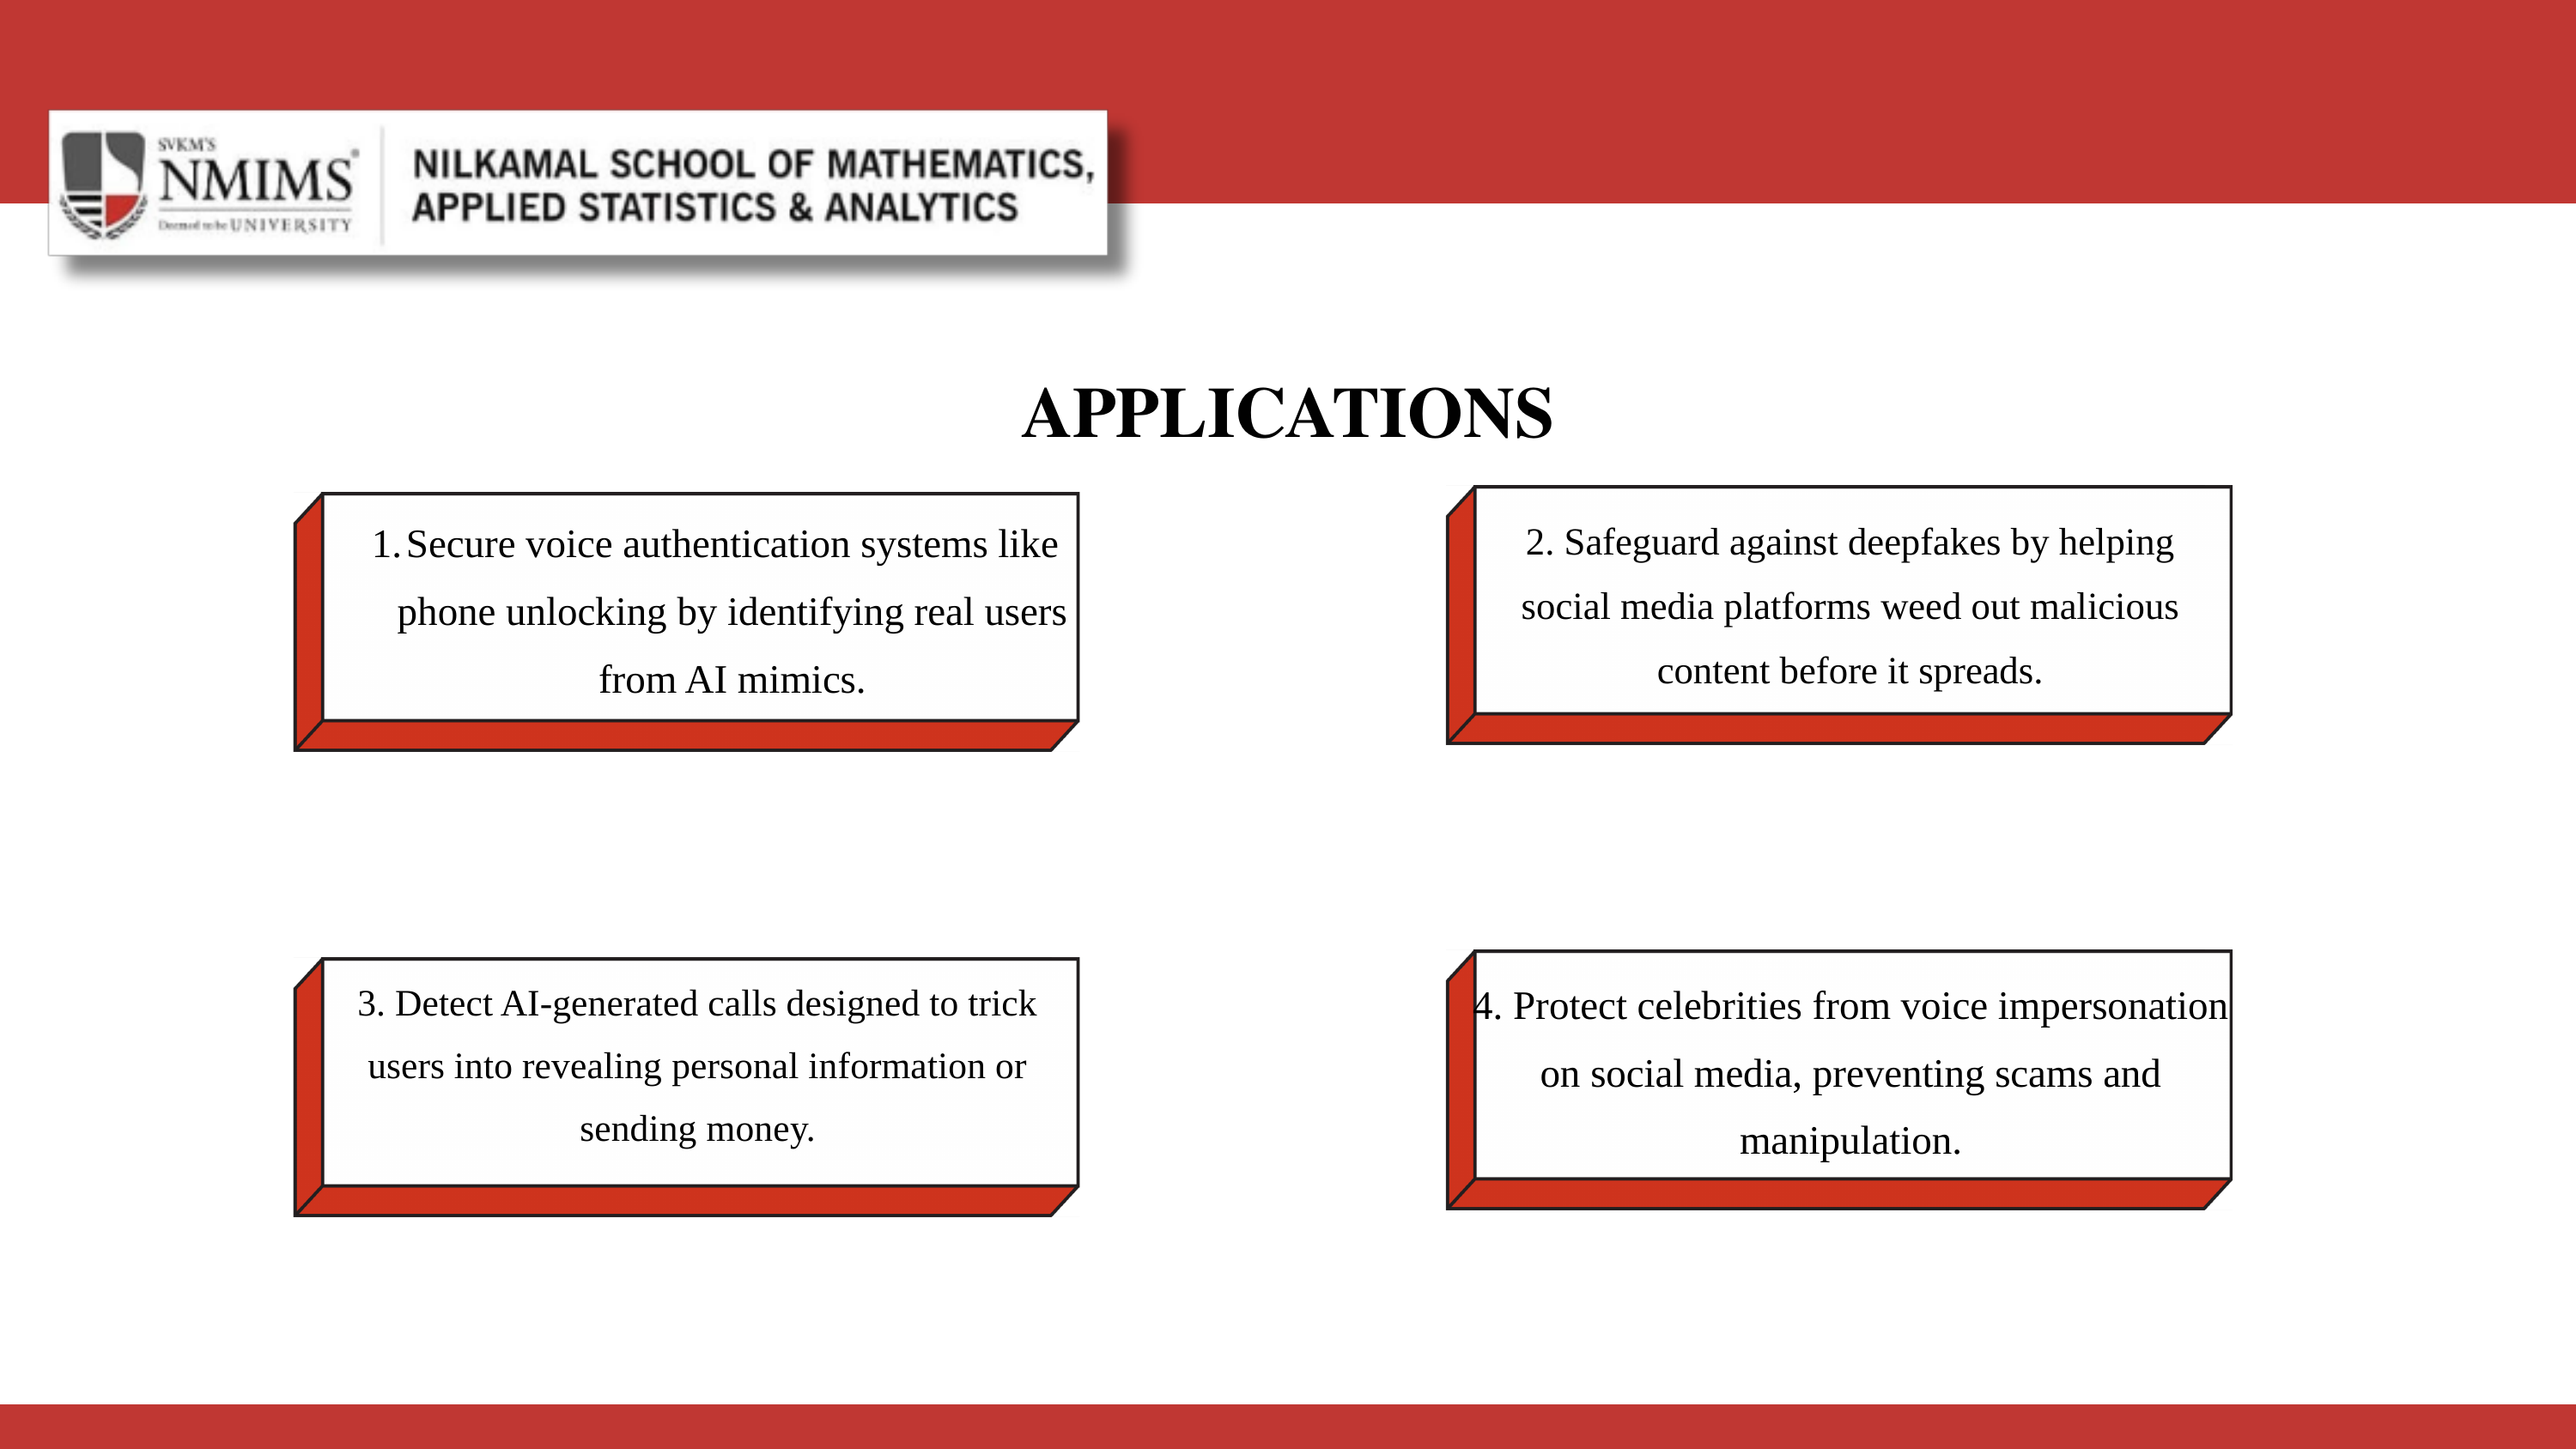

APPLICATIONS

Secure voice authentication systems like phone unlocking by identifying real users from AI mimics.
2. Safeguard against deepfakes by helping social media platforms weed out malicious content before it spreads.

4. Protect celebrities from voice impersonation on social media, preventing scams and manipulation.
3. Detect AI-generated calls designed to trick users into revealing personal information or sending money.